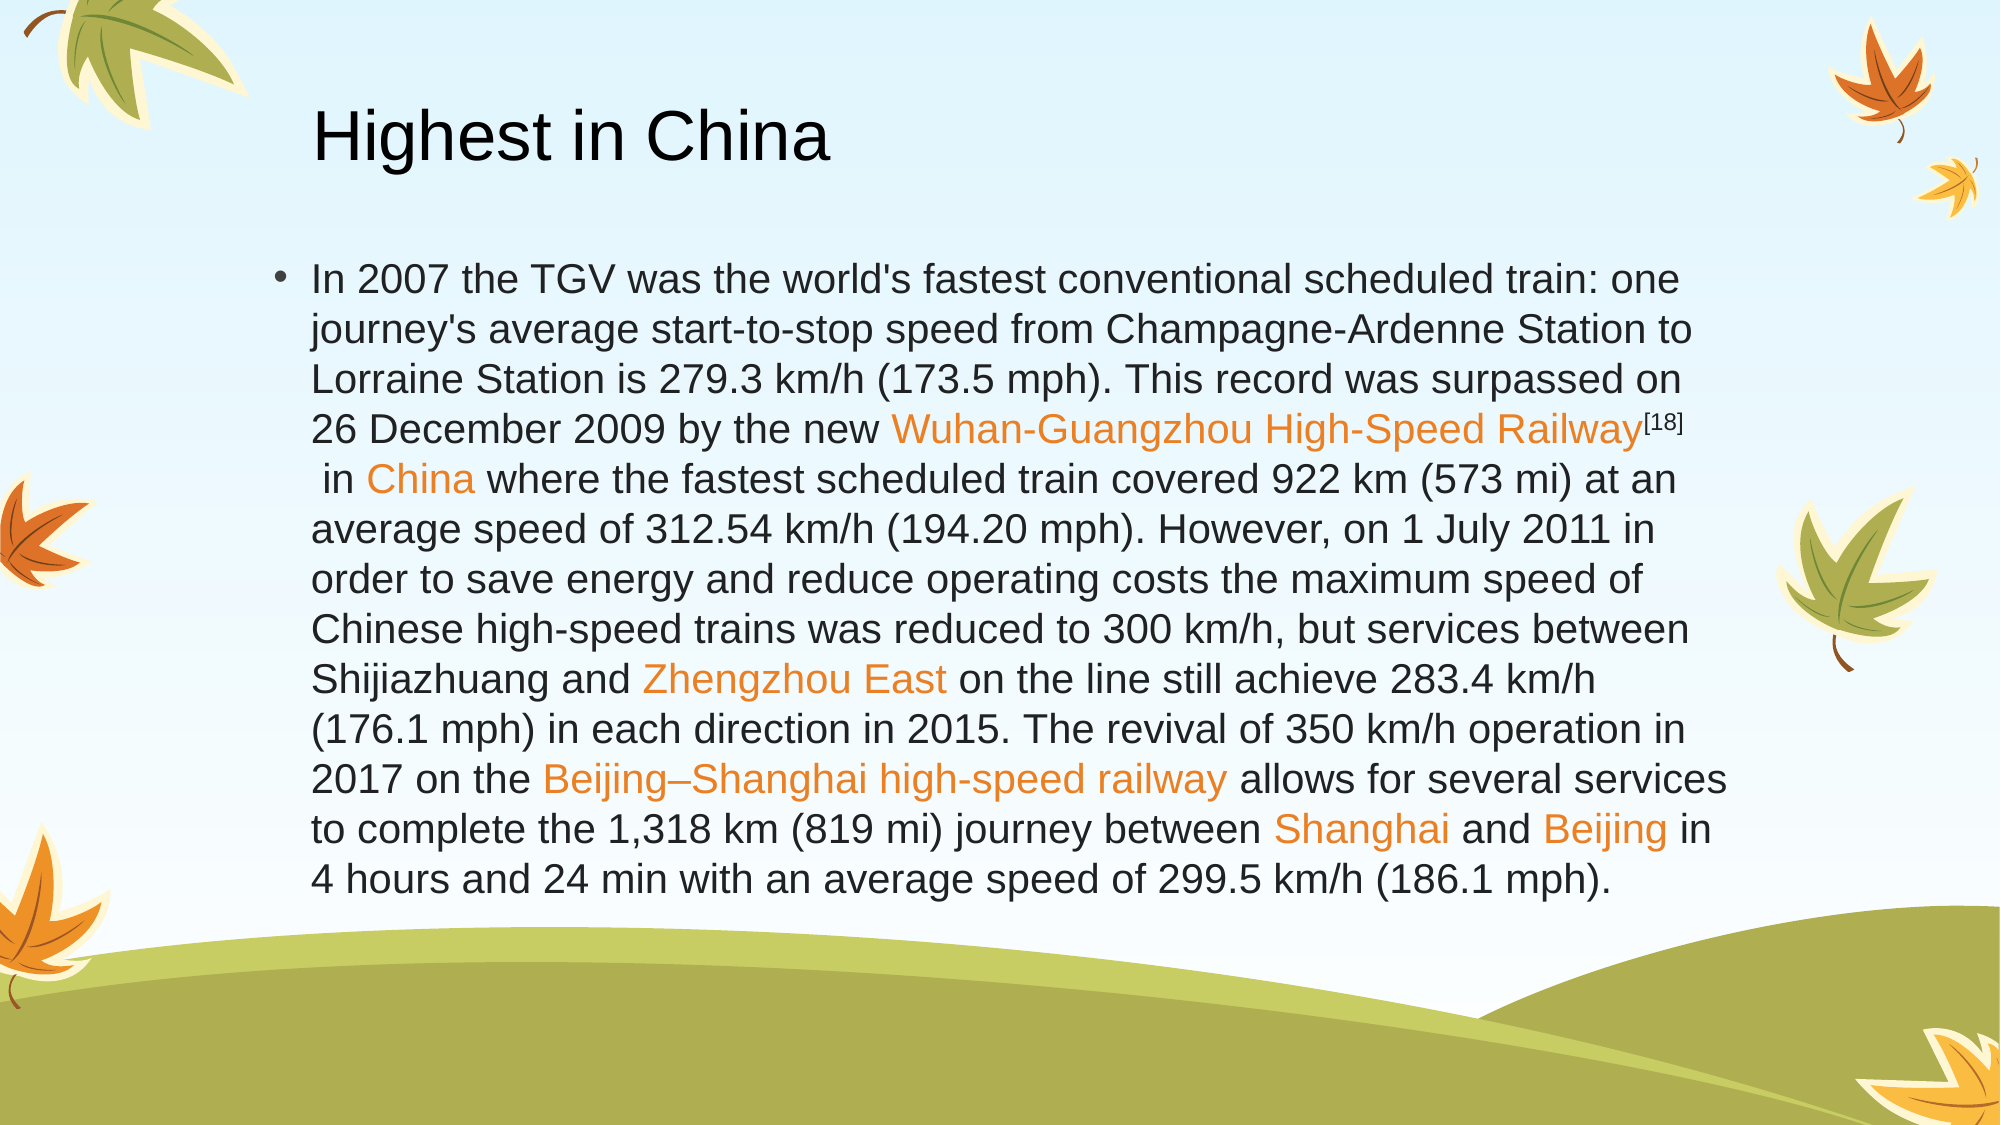

# Highest in China
In 2007 the TGV was the world's fastest conventional scheduled train: one journey's average start-to-stop speed from Champagne-Ardenne Station to Lorraine Station is 279.3 km/h (173.5 mph). This record was surpassed on 26 December 2009 by the new Wuhan-Guangzhou High-Speed Railway[18] in China where the fastest scheduled train covered 922 km (573 mi) at an average speed of 312.54 km/h (194.20 mph). However, on 1 July 2011 in order to save energy and reduce operating costs the maximum speed of Chinese high-speed trains was reduced to 300 km/h, but services between Shijiazhuang and Zhengzhou East on the line still achieve 283.4 km/h (176.1 mph) in each direction in 2015. The revival of 350 km/h operation in 2017 on the Beijing–Shanghai high-speed railway allows for several services to complete the 1,318 km (819 mi) journey between Shanghai and Beijing in 4 hours and 24 min with an average speed of 299.5 km/h (186.1 mph).